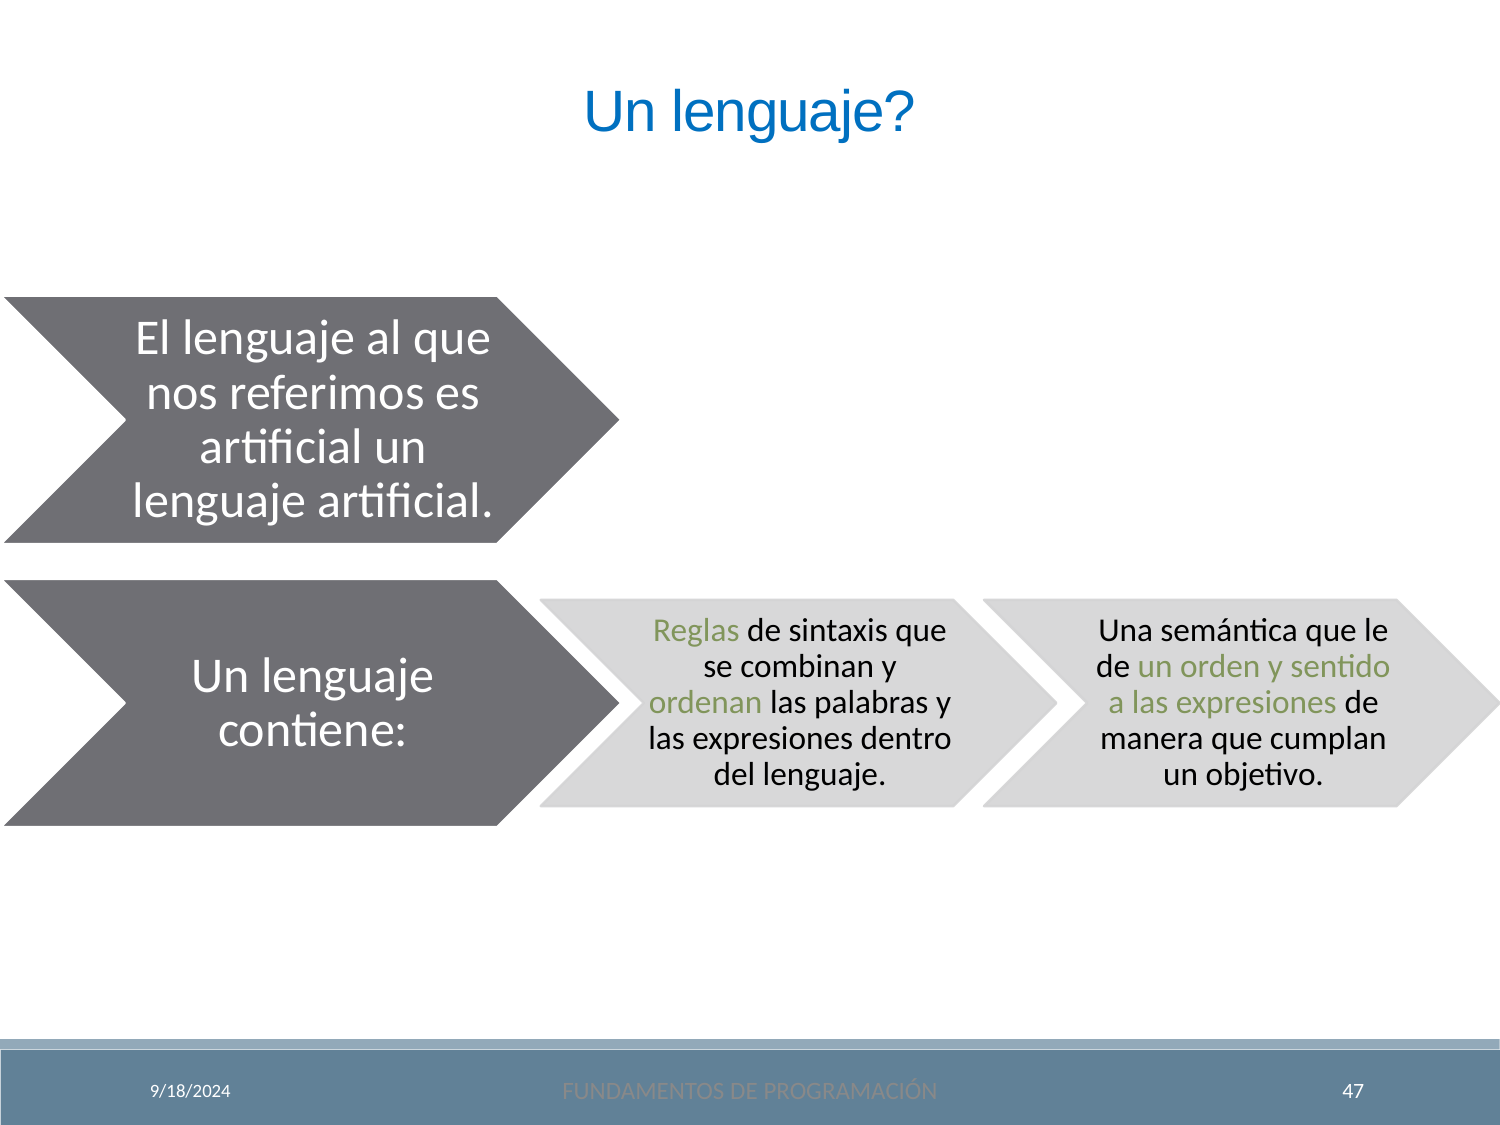

Un lenguaje?
El lenguaje al que nos referimos es artificial un lenguaje artificial.
Un lenguaje contiene:
Reglas de sintaxis que se combinan y ordenan las palabras y las expresiones dentro del lenguaje.
Una semántica que le de un orden y sentido a las expresiones de manera que cumplan un objetivo.
9/18/2024
Fundamentos de Programación
47